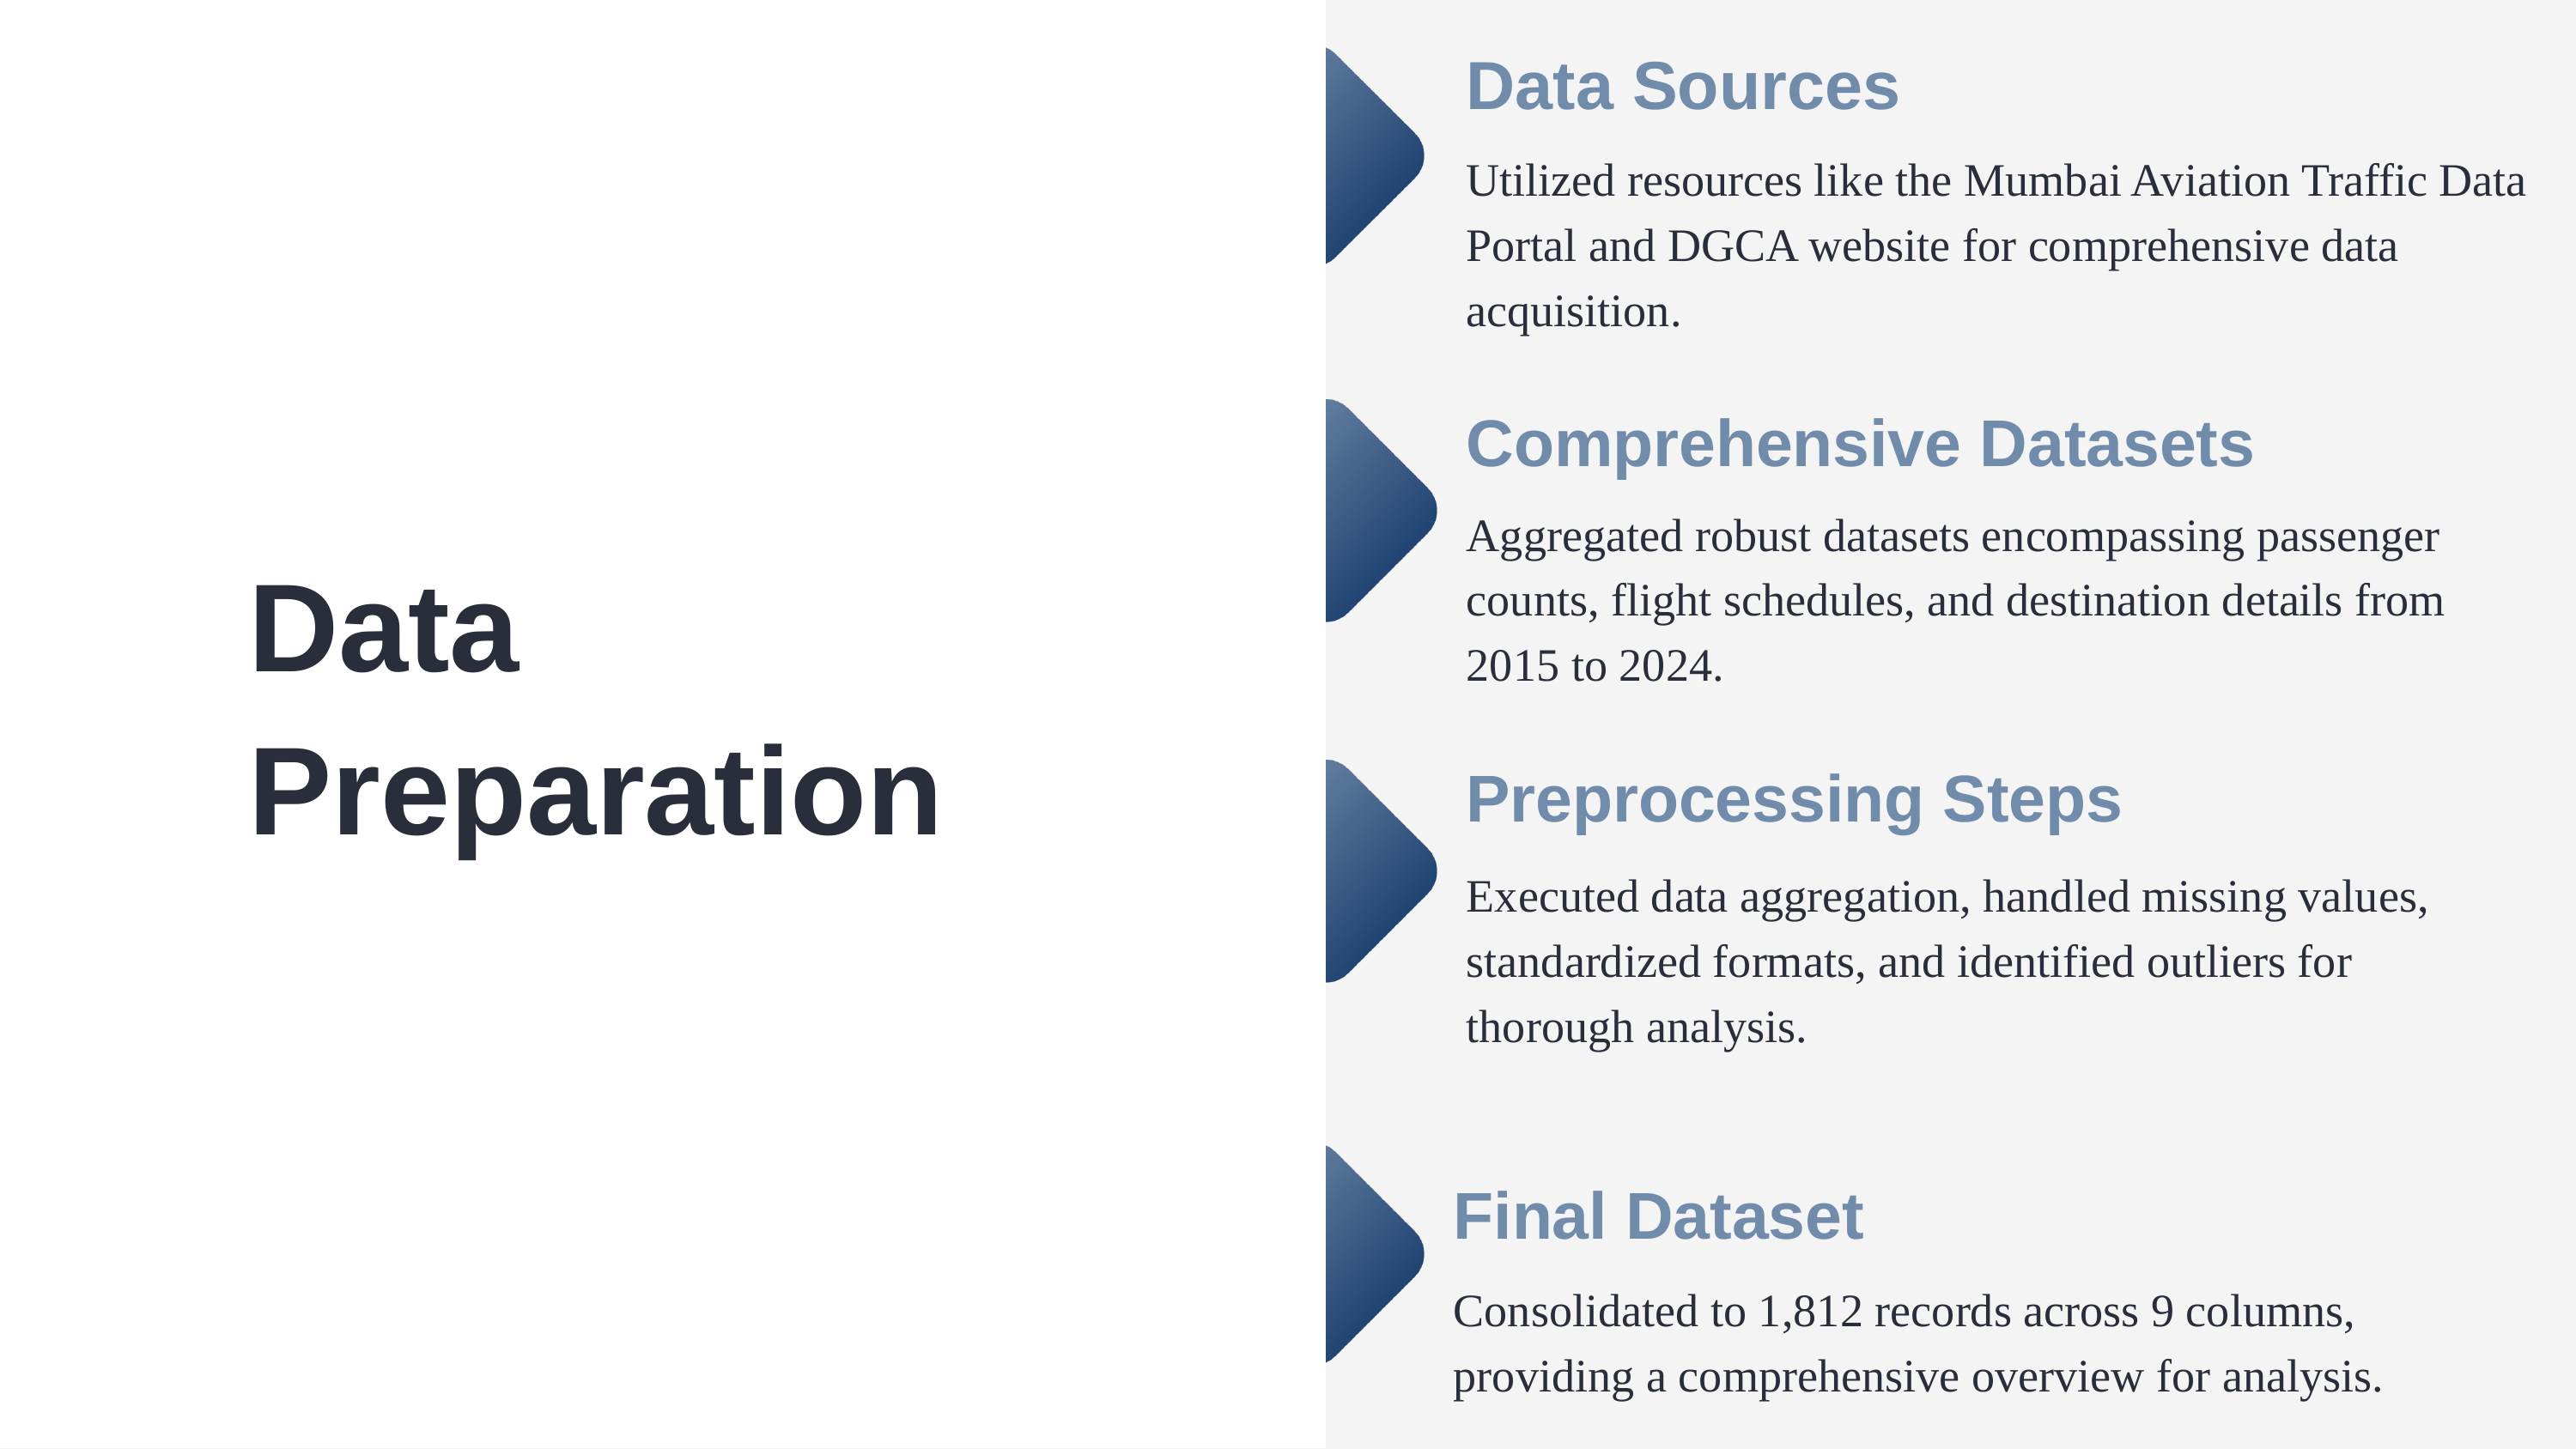

Data Sources
Utilized resources like the Mumbai Aviation Traffic Data Portal and DGCA website for comprehensive data acquisition.

Comprehensive Datasets
Aggregated robust datasets encompassing passenger counts, flight schedules, and destination details from 2015 to 2024.
Data Preparation
Preprocessing Steps

Executed data aggregation, handled missing values, standardized formats, and identified outliers for thorough analysis.

Final Dataset
Consolidated to 1,812 records across 9 columns, providing a comprehensive overview for analysis.